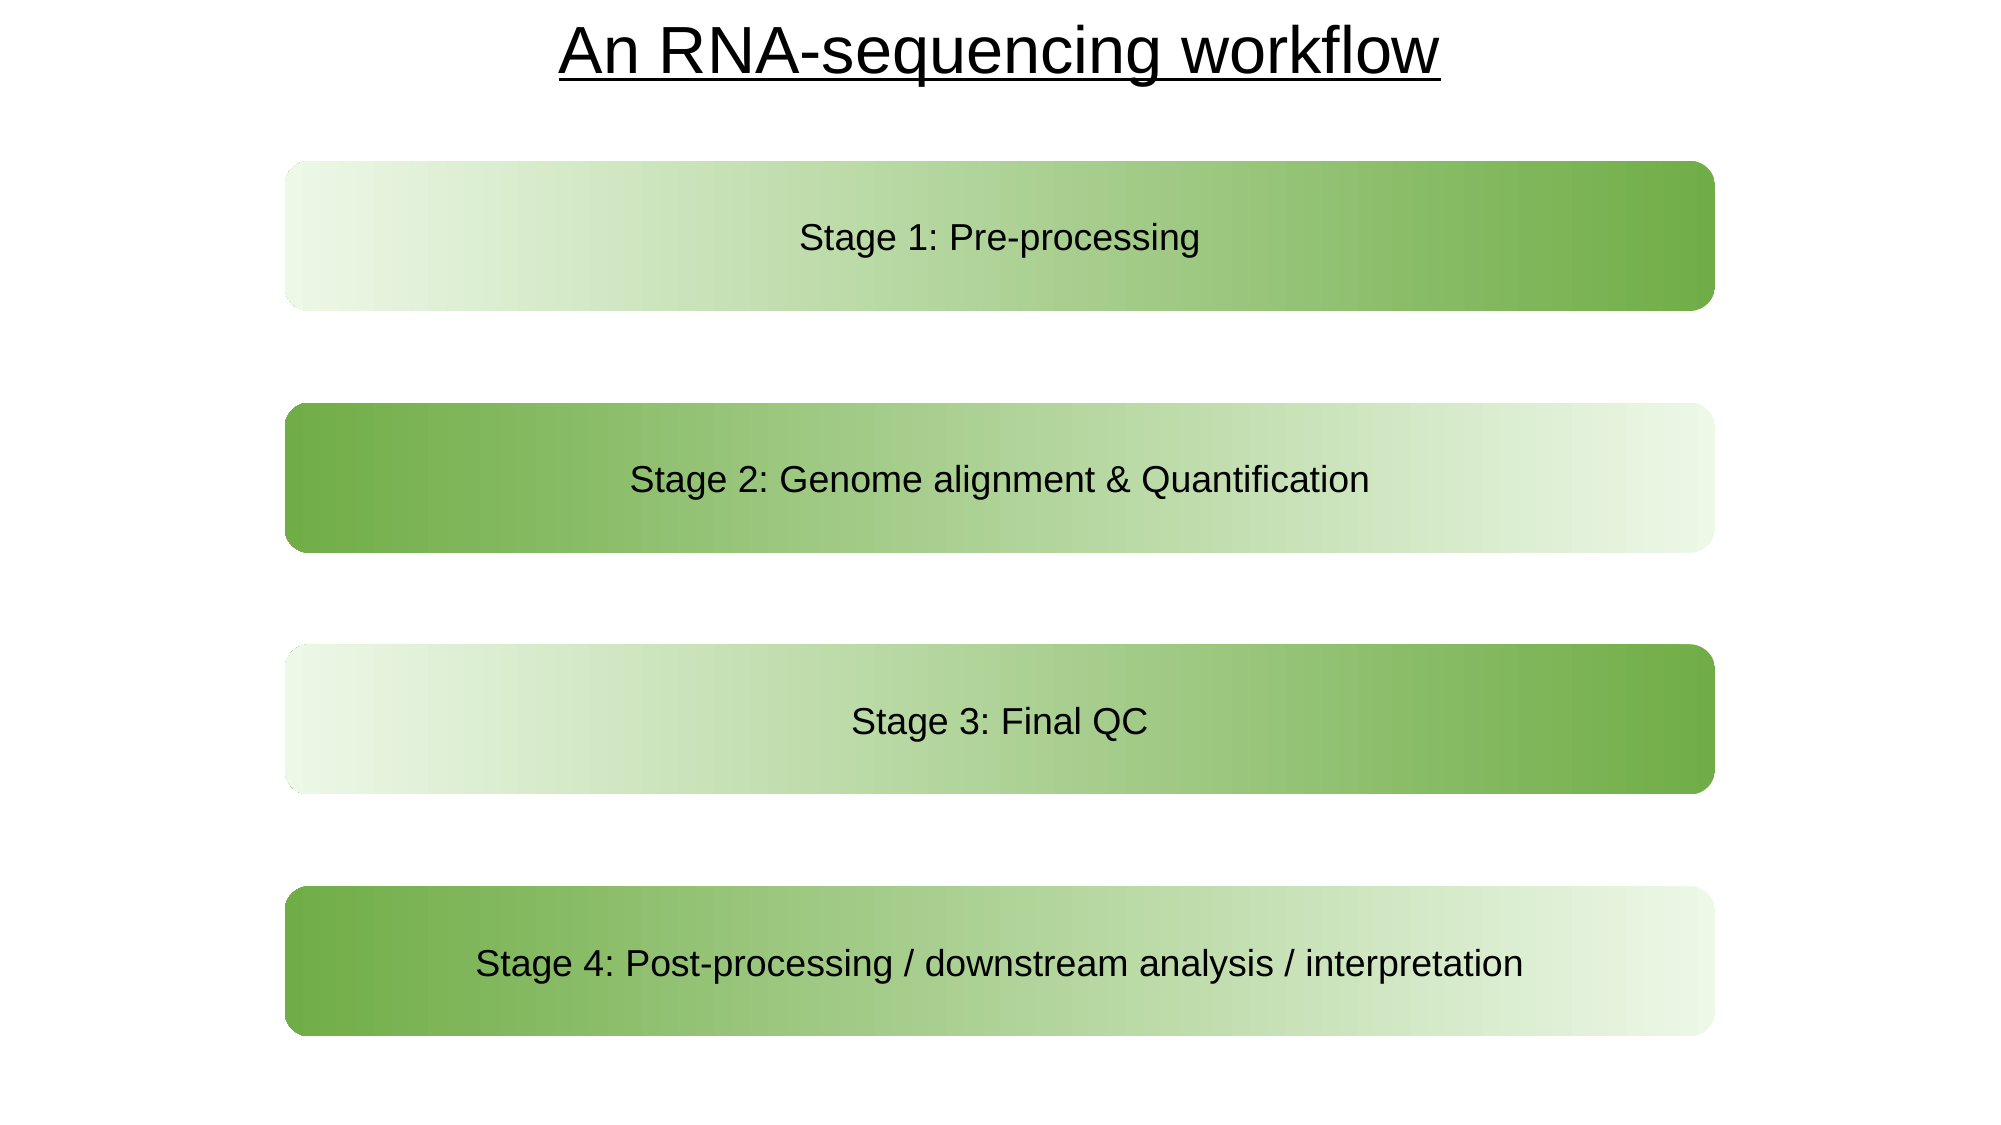

An RNA-sequencing workflow
Stage 1: Pre-processing
Stage 2: Genome alignment & Quantification
Stage 3: Final QC
Stage 4: Post-processing / downstream analysis / interpretation